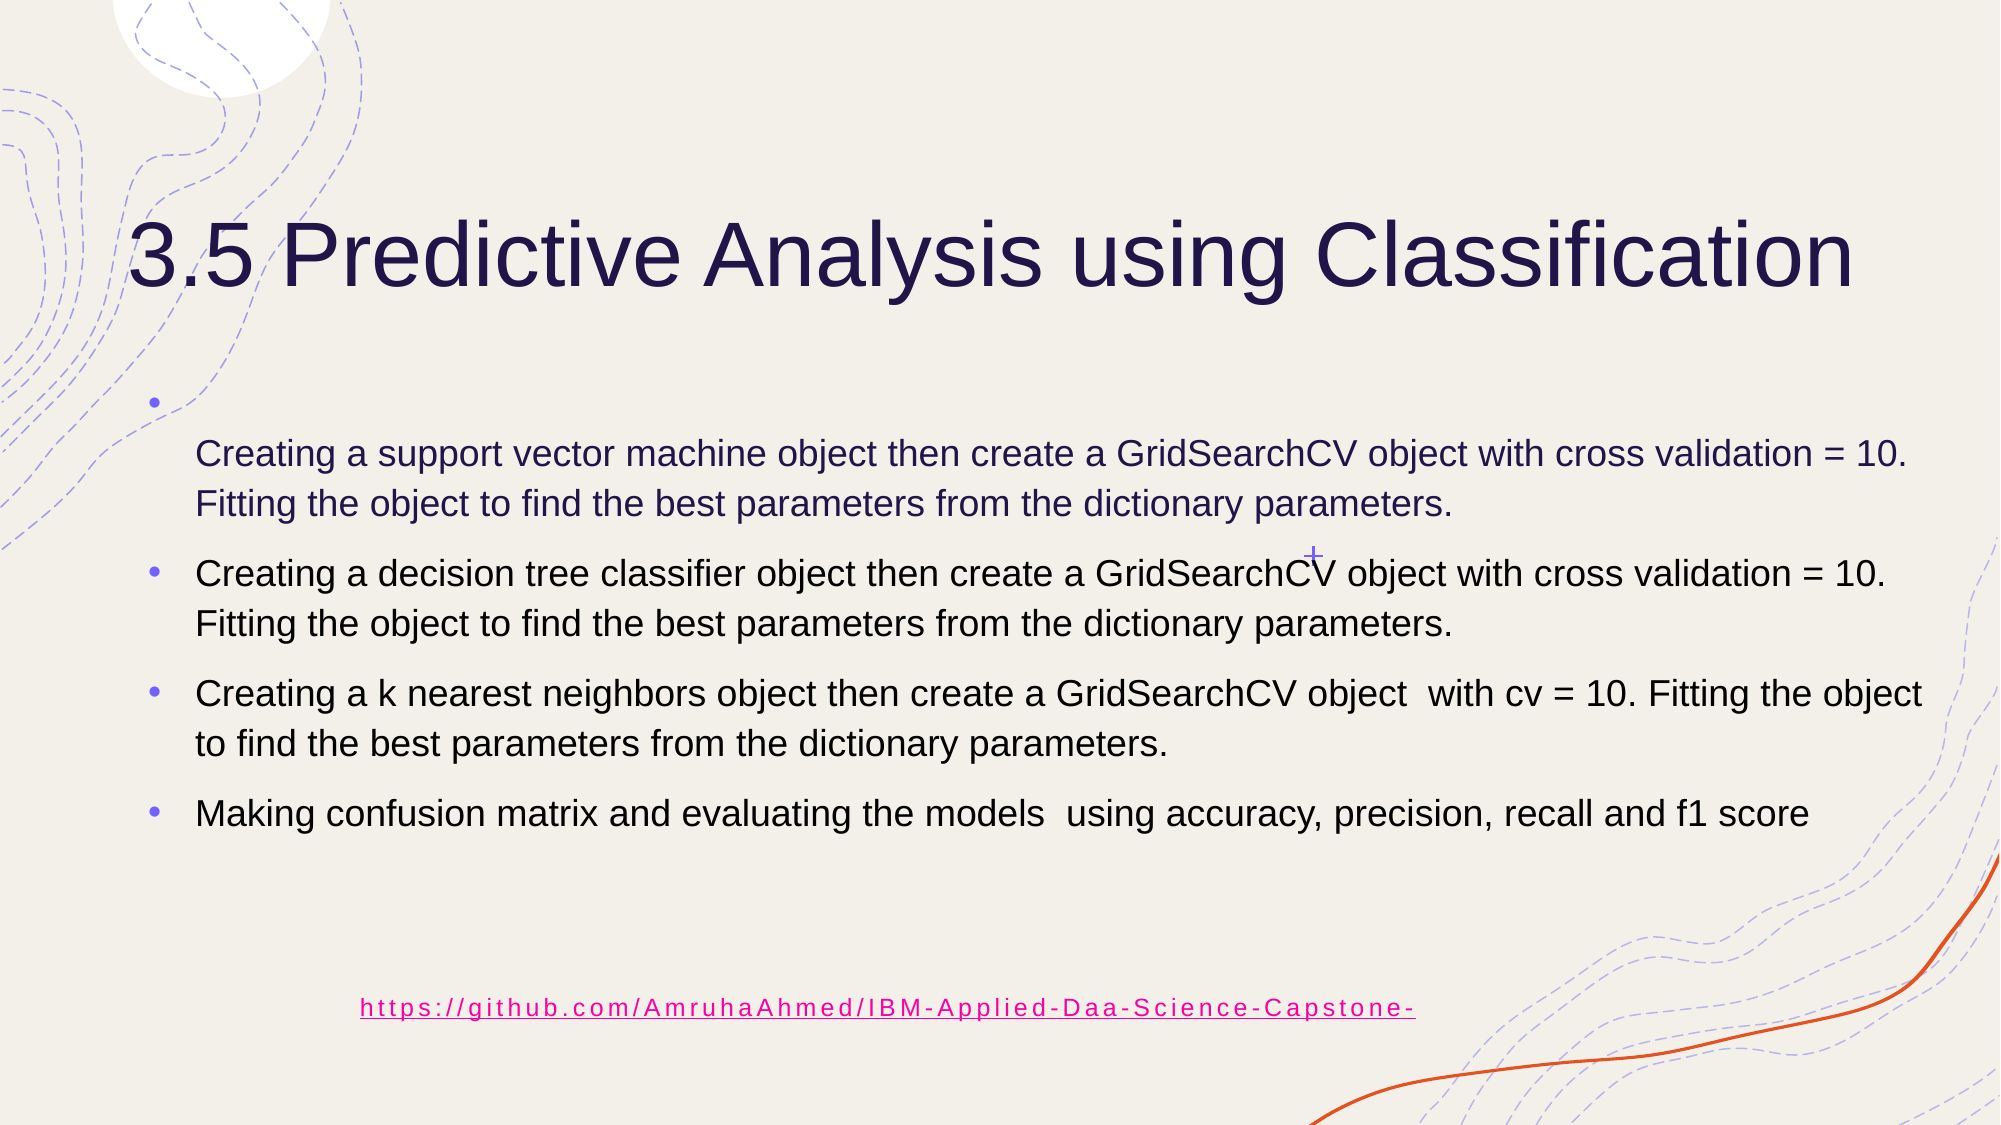

# 3.5 Predictive Analysis using Classification
Creating a support vector machine object then create a GridSearchCV object with cross validation = 10. Fitting the object to find the best parameters from the dictionary parameters.
Creating a decision tree classifier object then create a GridSearchCV object with cross validation = 10. Fitting the object to find the best parameters from the dictionary parameters.
Creating a k nearest neighbors object then create a GridSearchCV object  with cv = 10. Fitting the object to find the best parameters from the dictionary parameters.
Making confusion matrix and evaluating the models  using accuracy, precision, recall and f1 score

https://github.com/AmruhaAhmed/IBM-Applied-Daa-Science-Capstone-